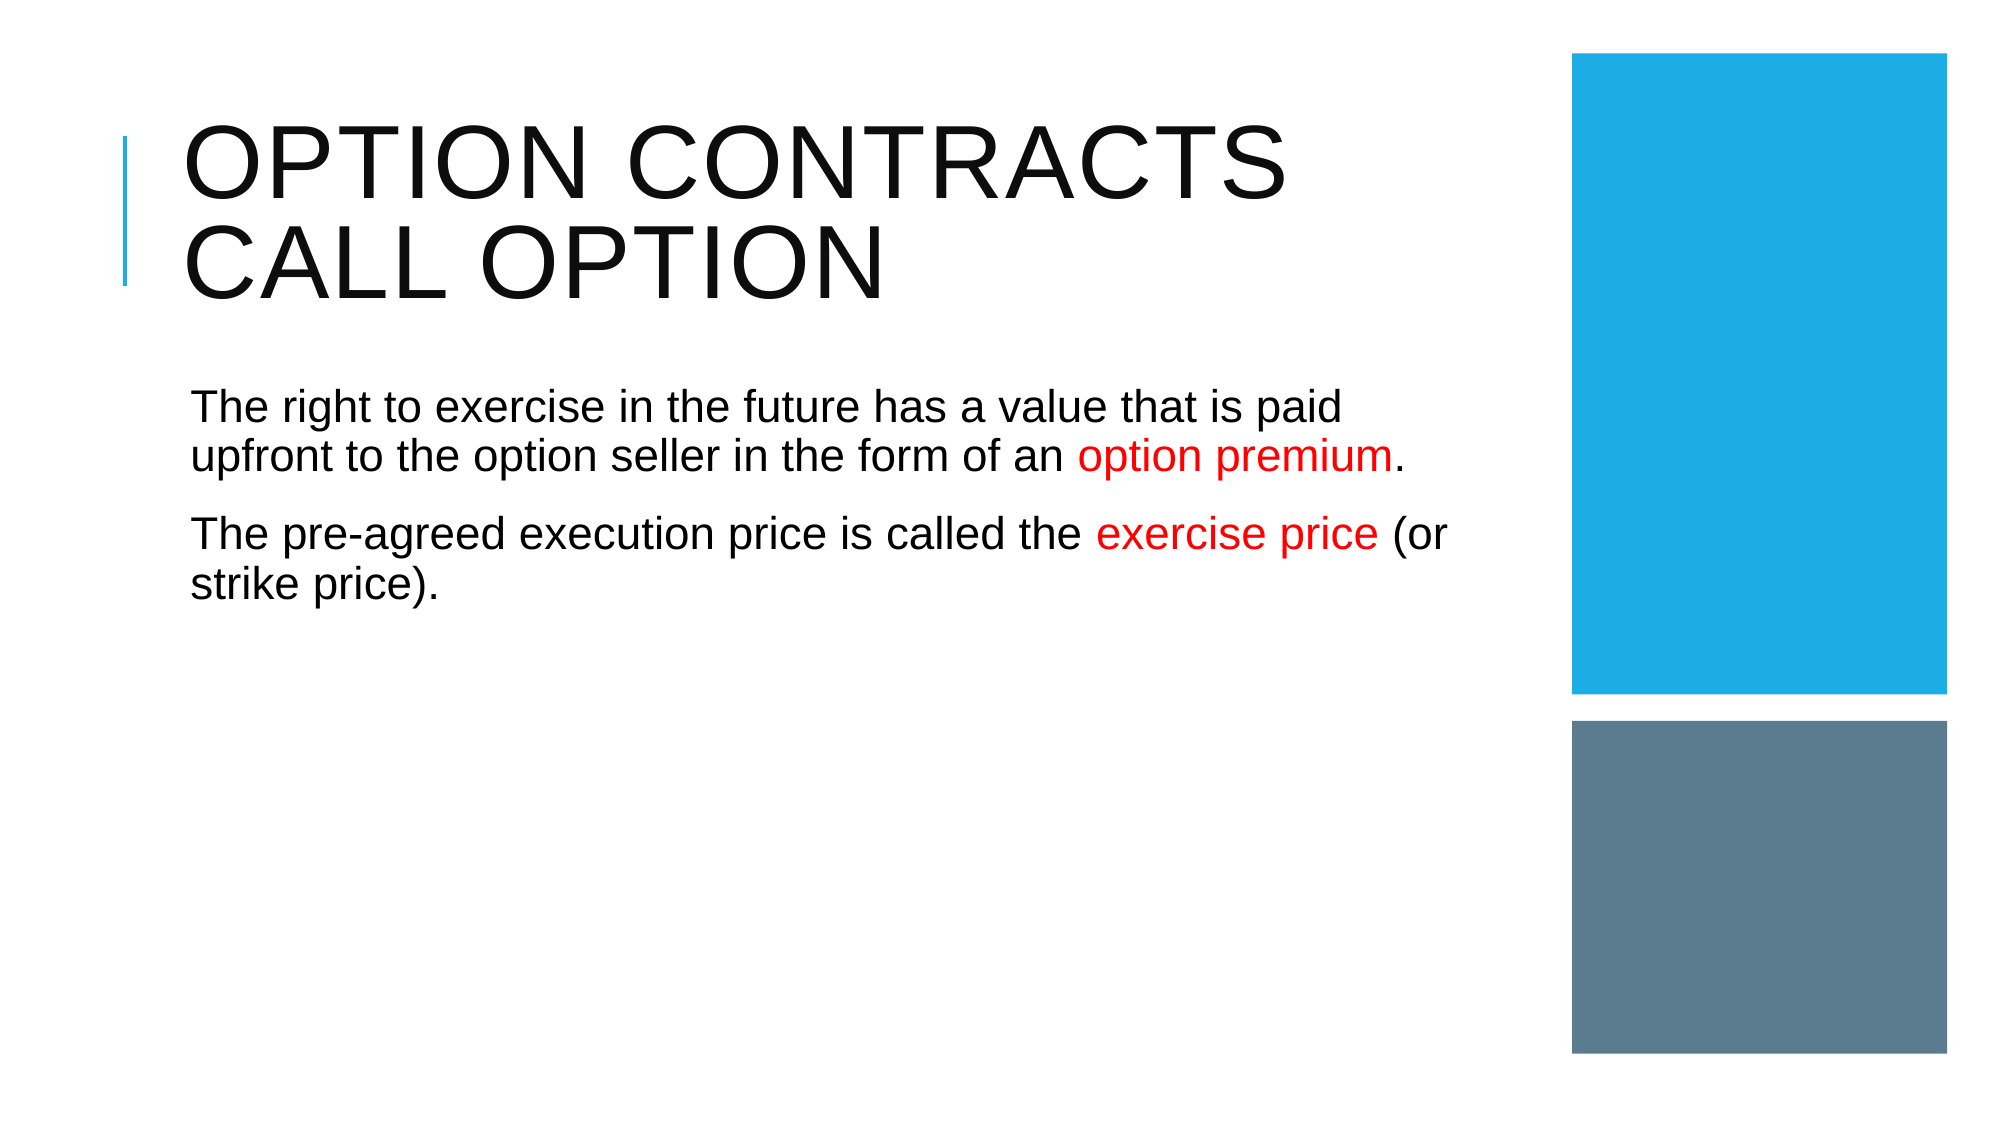

# Option Contracts Call Option
The right to exercise in the future has a value that is paid upfront to the option seller in the form of an option premium.
The pre-agreed execution price is called the exercise price (or strike price).